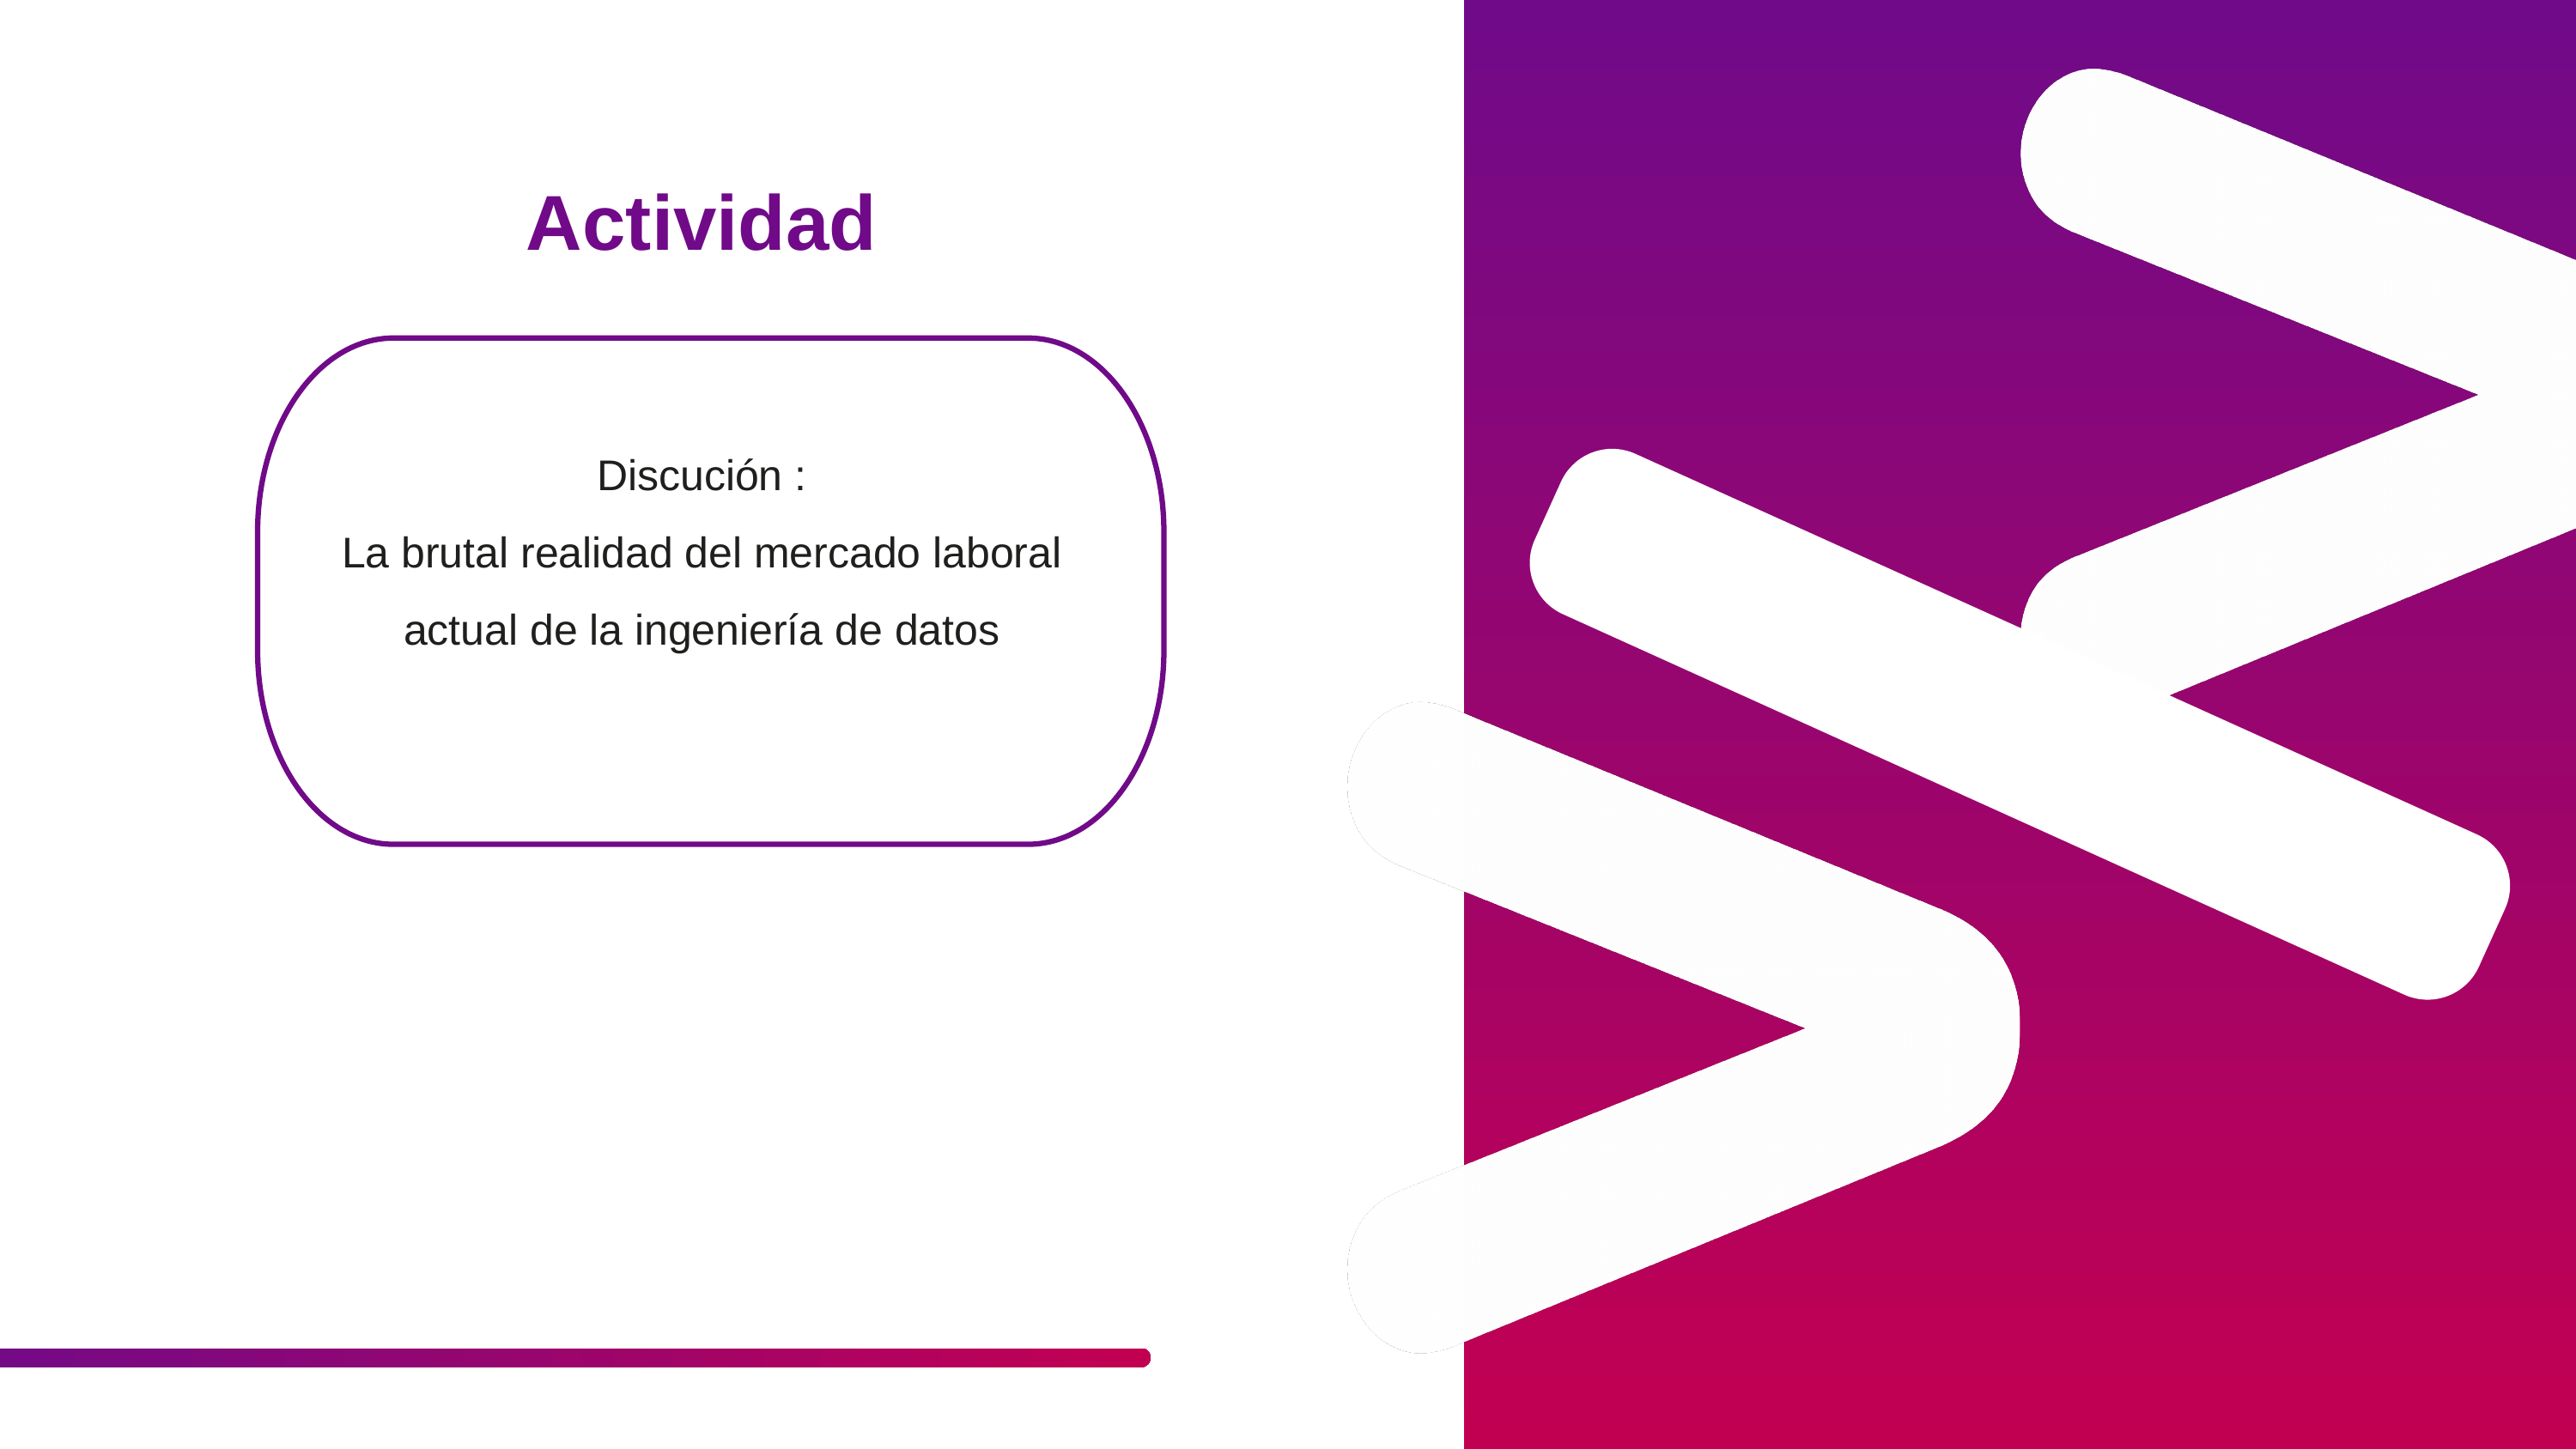

Actividad

Discución :
La brutal realidad del mercado laboral actual de la ingeniería de datos